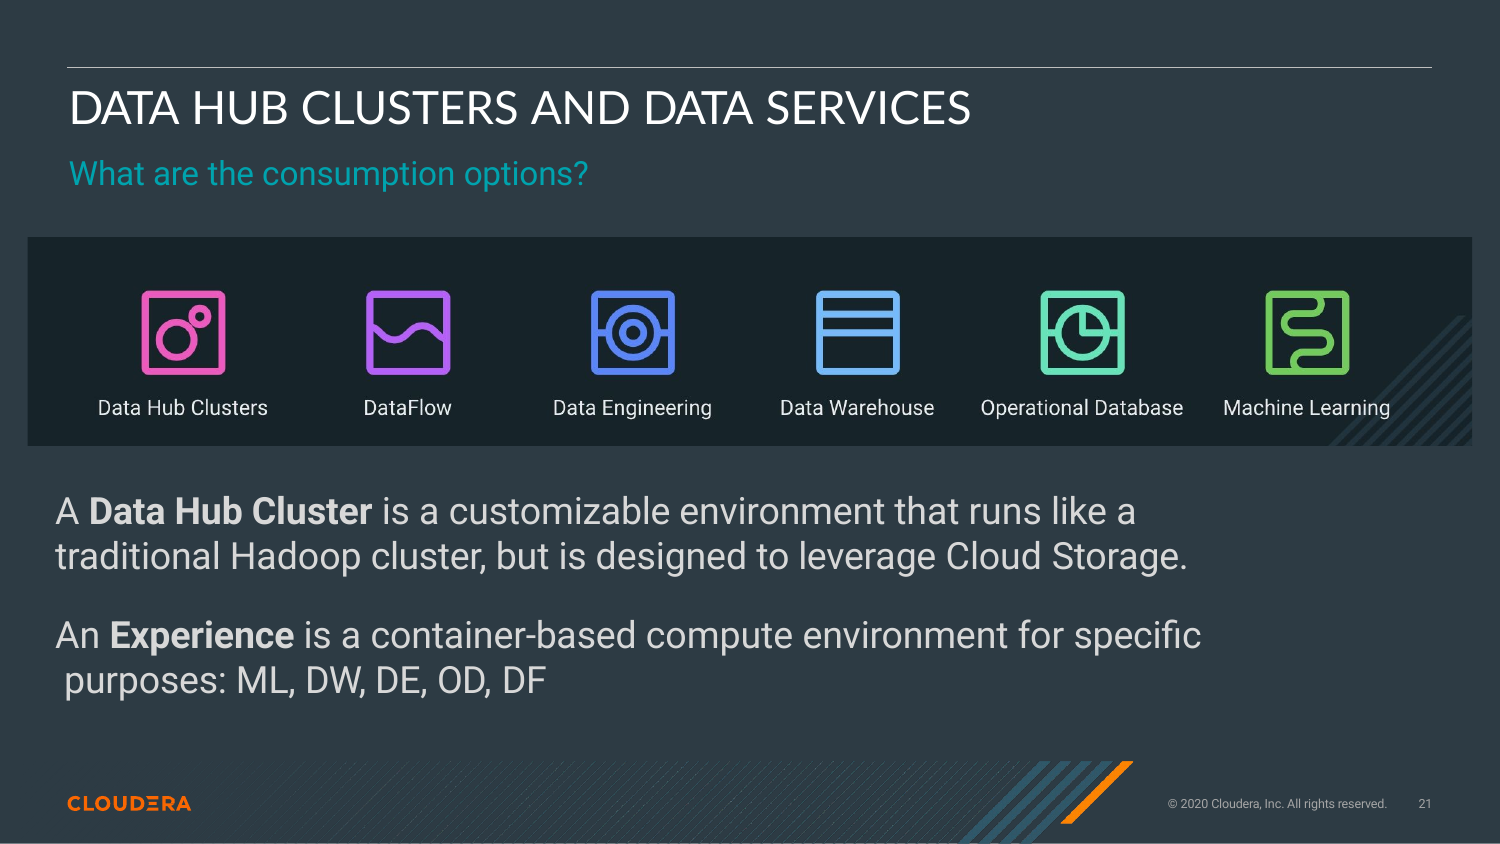

# DATA HUB CLUSTERS AND DATA SERVICES
What are the consumption options?

A Data Hub Cluster is a customizable environment that runs like a  traditional Hadoop cluster, but is designed to leverage Cloud Storage.
An Experience is a container-based compute environment for speciﬁc  purposes: ML, DW, DE, OD, DF
© 2020 Cloudera, Inc. All rights reserved.
21